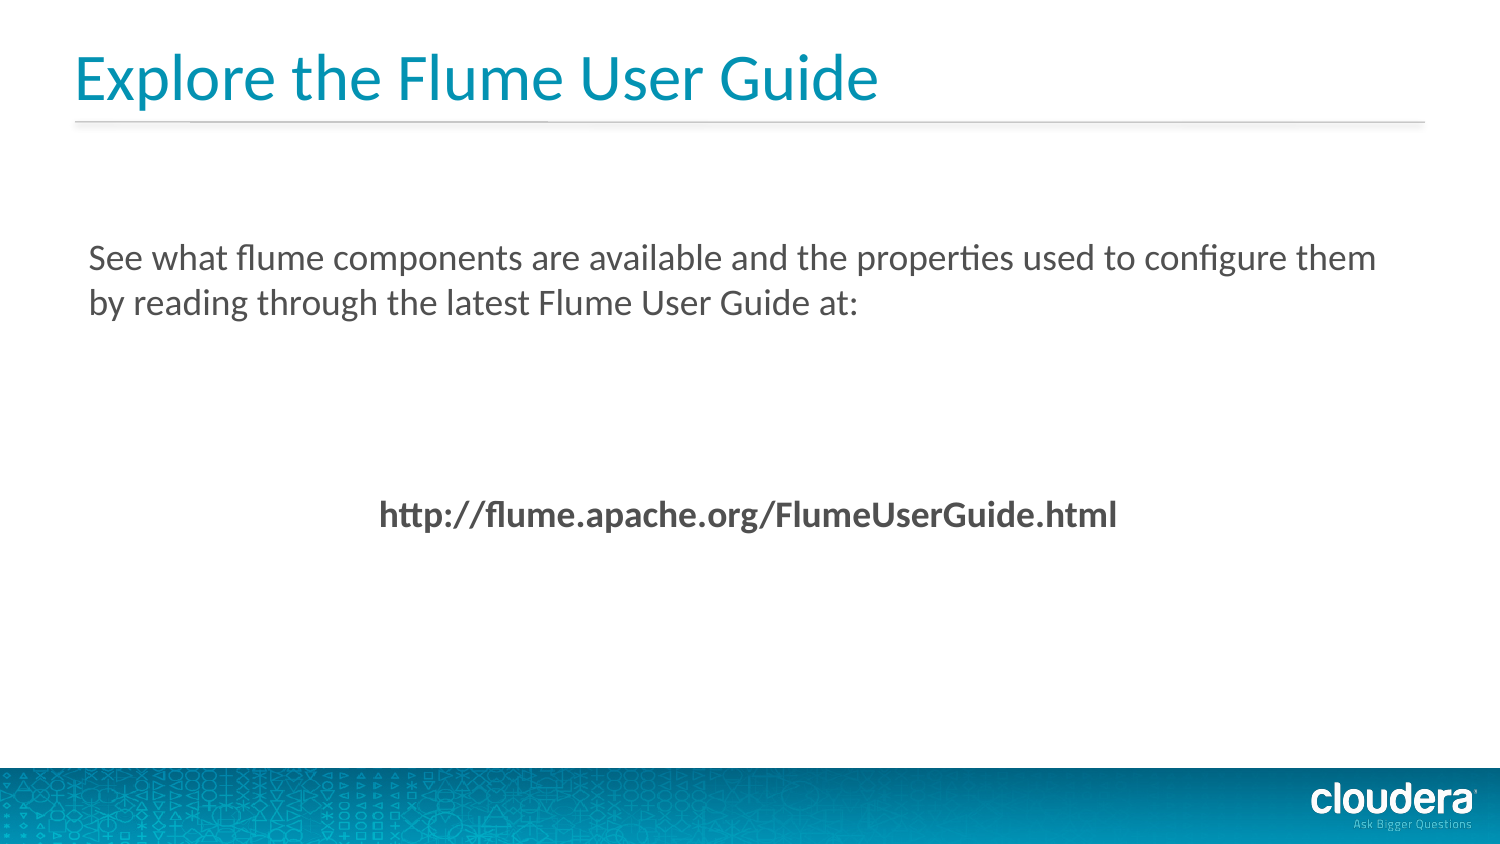

# Explore the Flume User Guide

See what flume components are available and the properties used to configure them by reading through the latest Flume User Guide at:

http://flume.apache.org/FlumeUserGuide.html